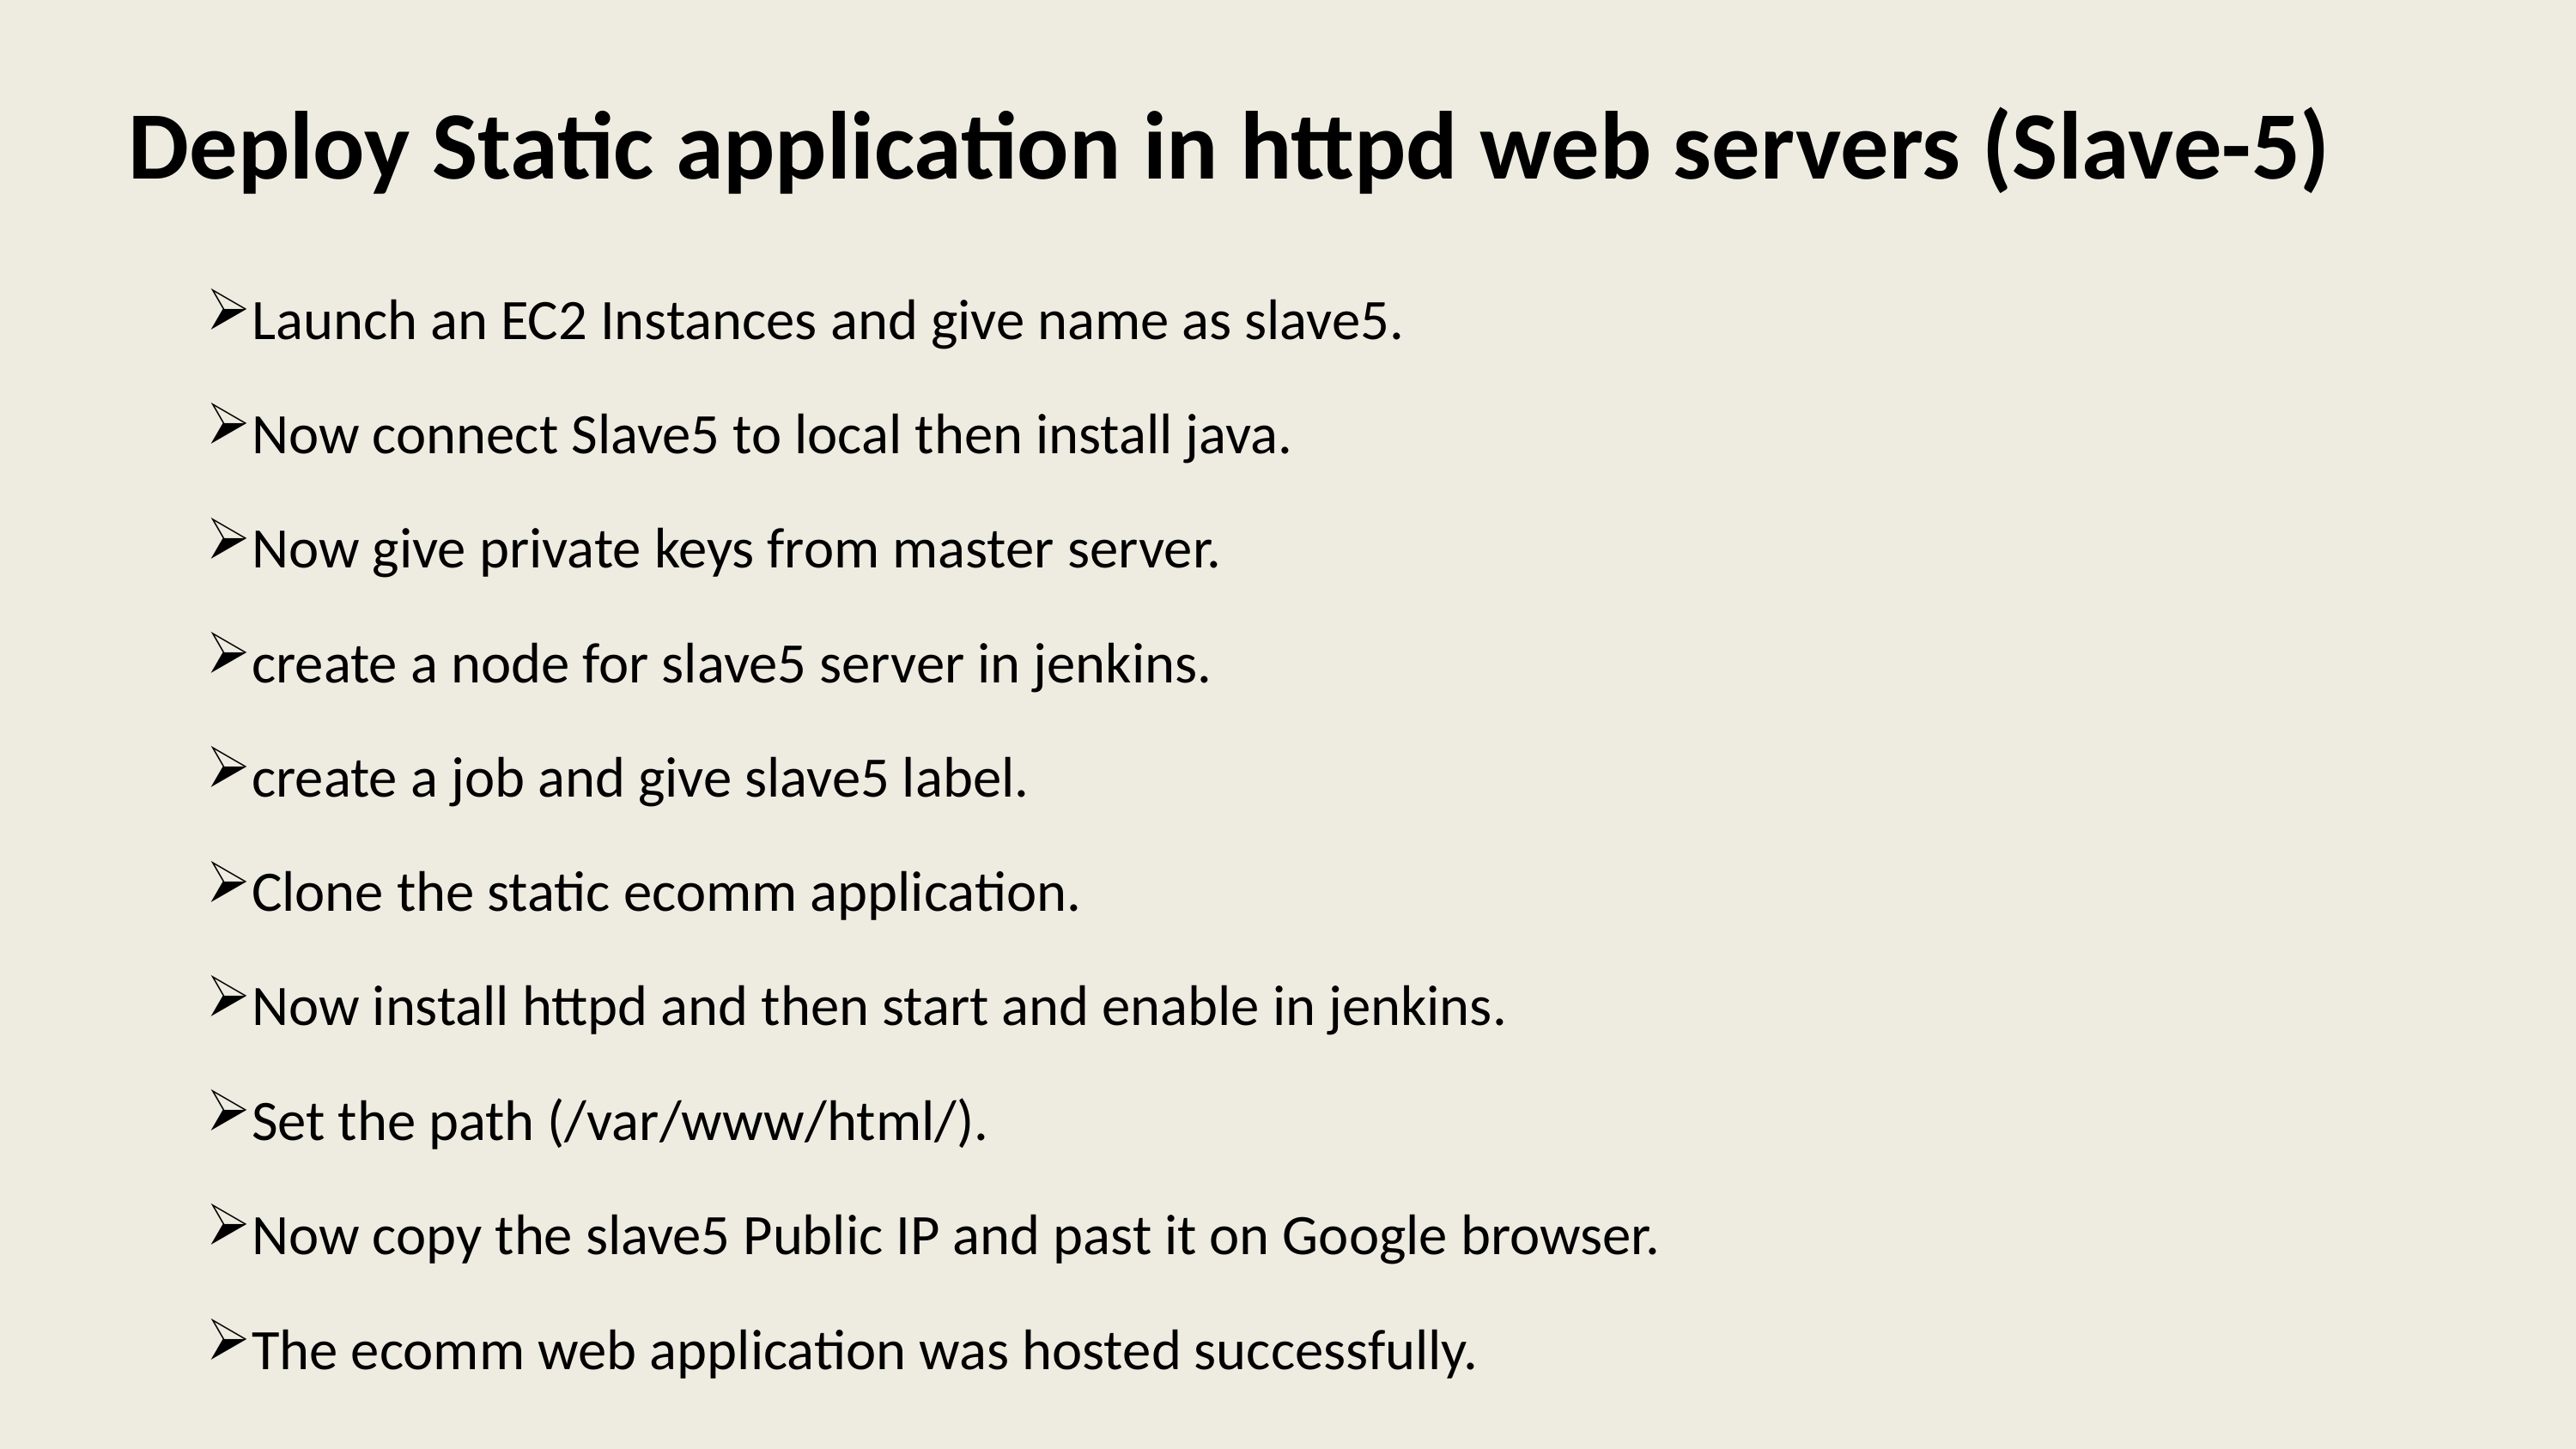

# Deploy Static application in httpd web servers (Slave-5)
Launch an EC2 Instances and give name as slave5.
Now connect Slave5 to local then install java.
Now give private keys from master server.
create a node for slave5 server in jenkins.
create a job and give slave5 label.
Clone the static ecomm application.
Now install httpd and then start and enable in jenkins.
Set the path (/var/www/html/).
Now copy the slave5 Public IP and past it on Google browser.
The ecomm web application was hosted successfully.